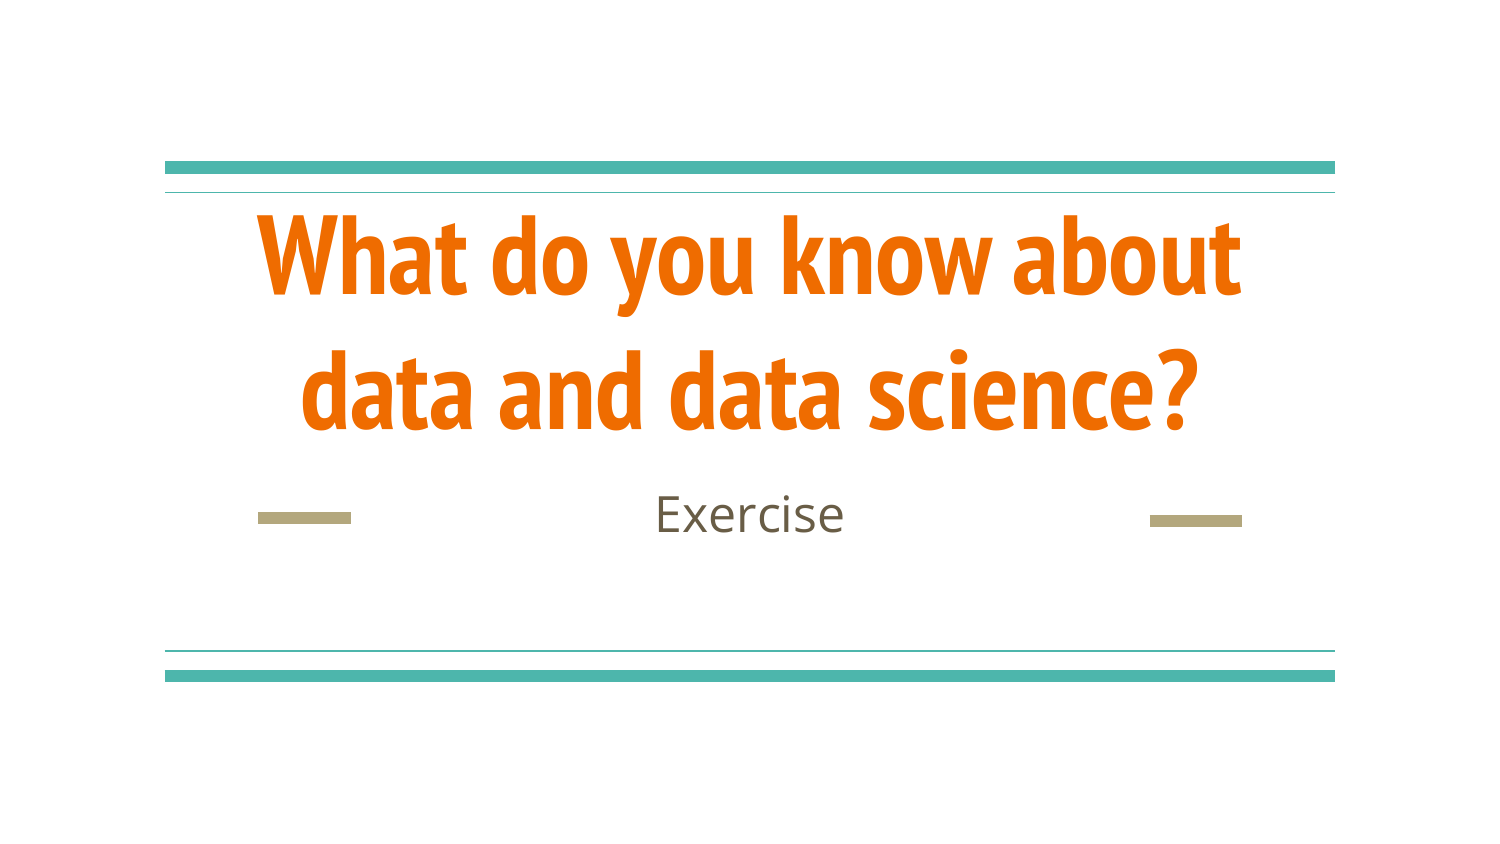

# What do you know about data and data science?
Exercise